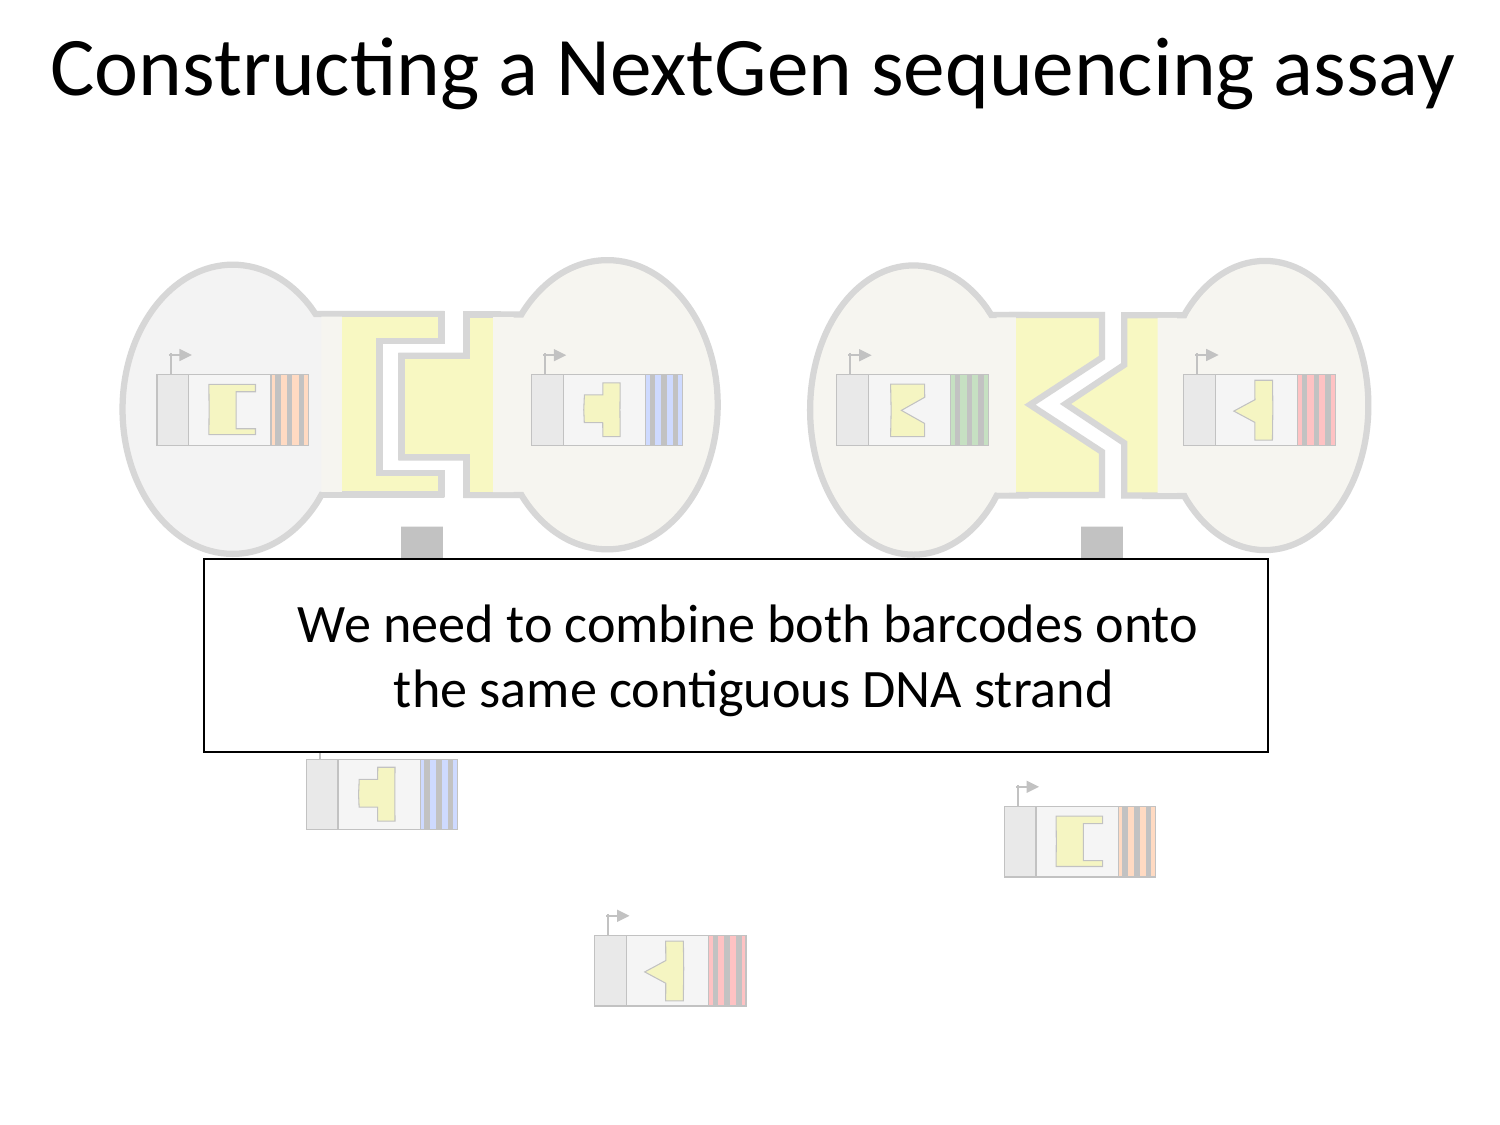

Constructing a NextGen sequencing assay

We need to combine both barcodes onto
 the same contiguous DNA strand